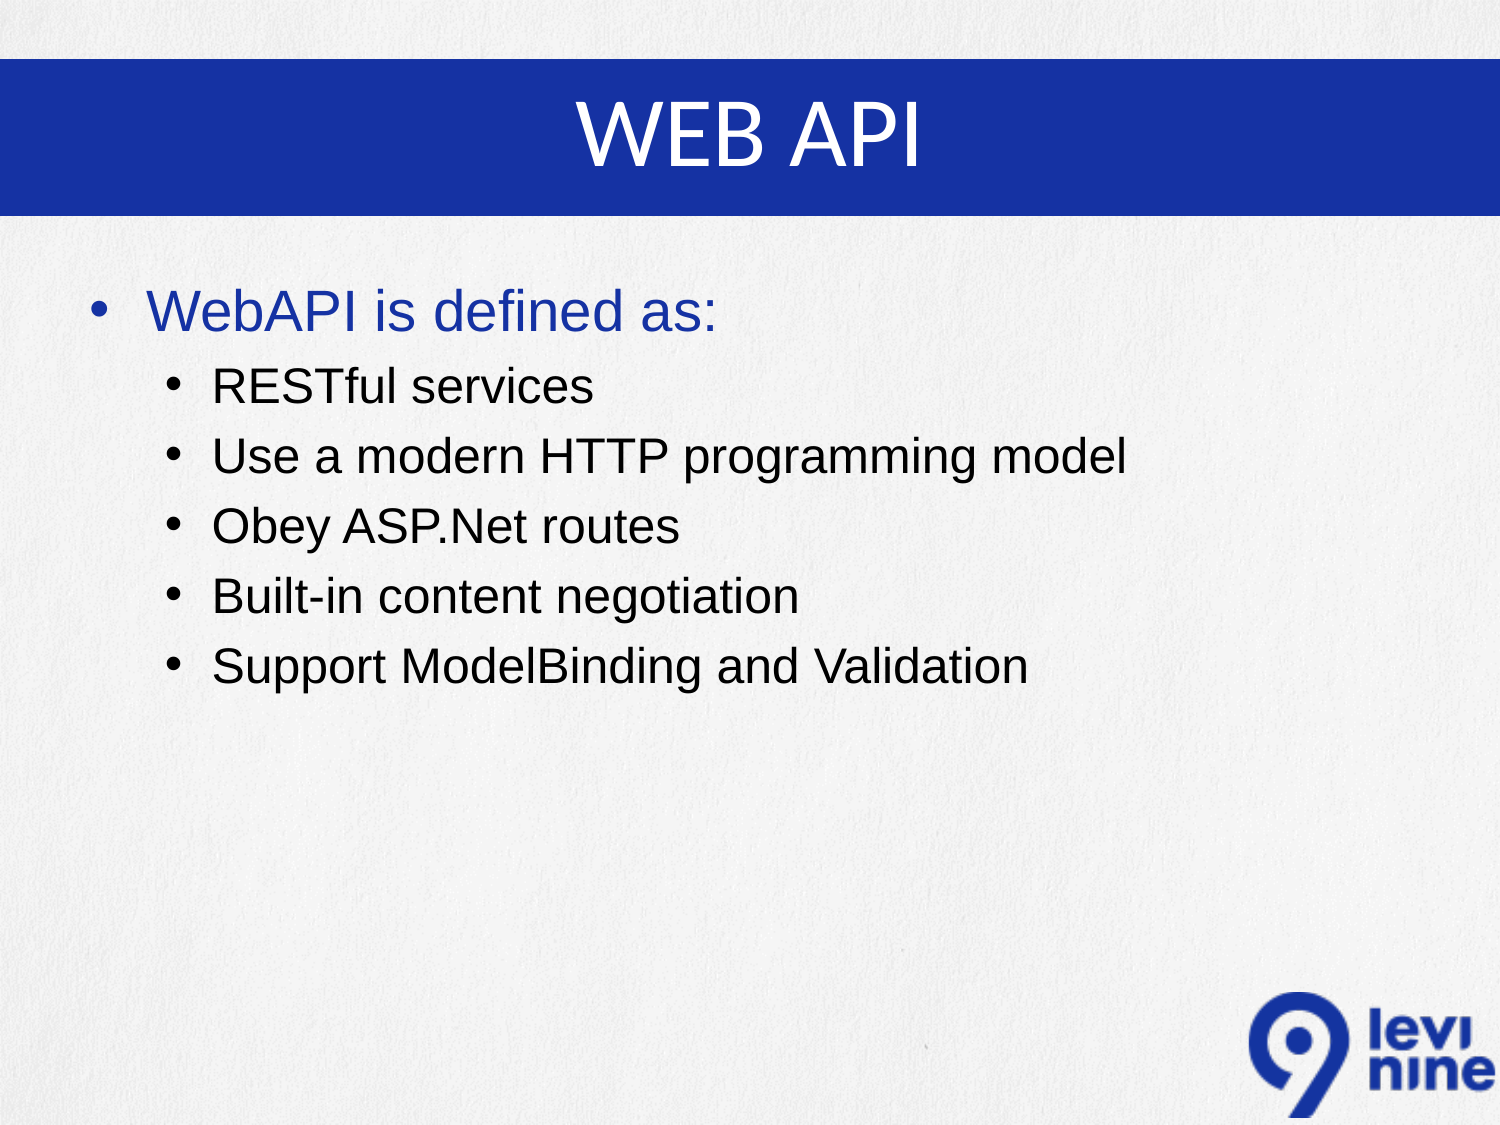

# Web API
WebAPI is defined as:
RESTful services
Use a modern HTTP programming model
Obey ASP.Net routes
Built-in content negotiation
Support ModelBinding and Validation